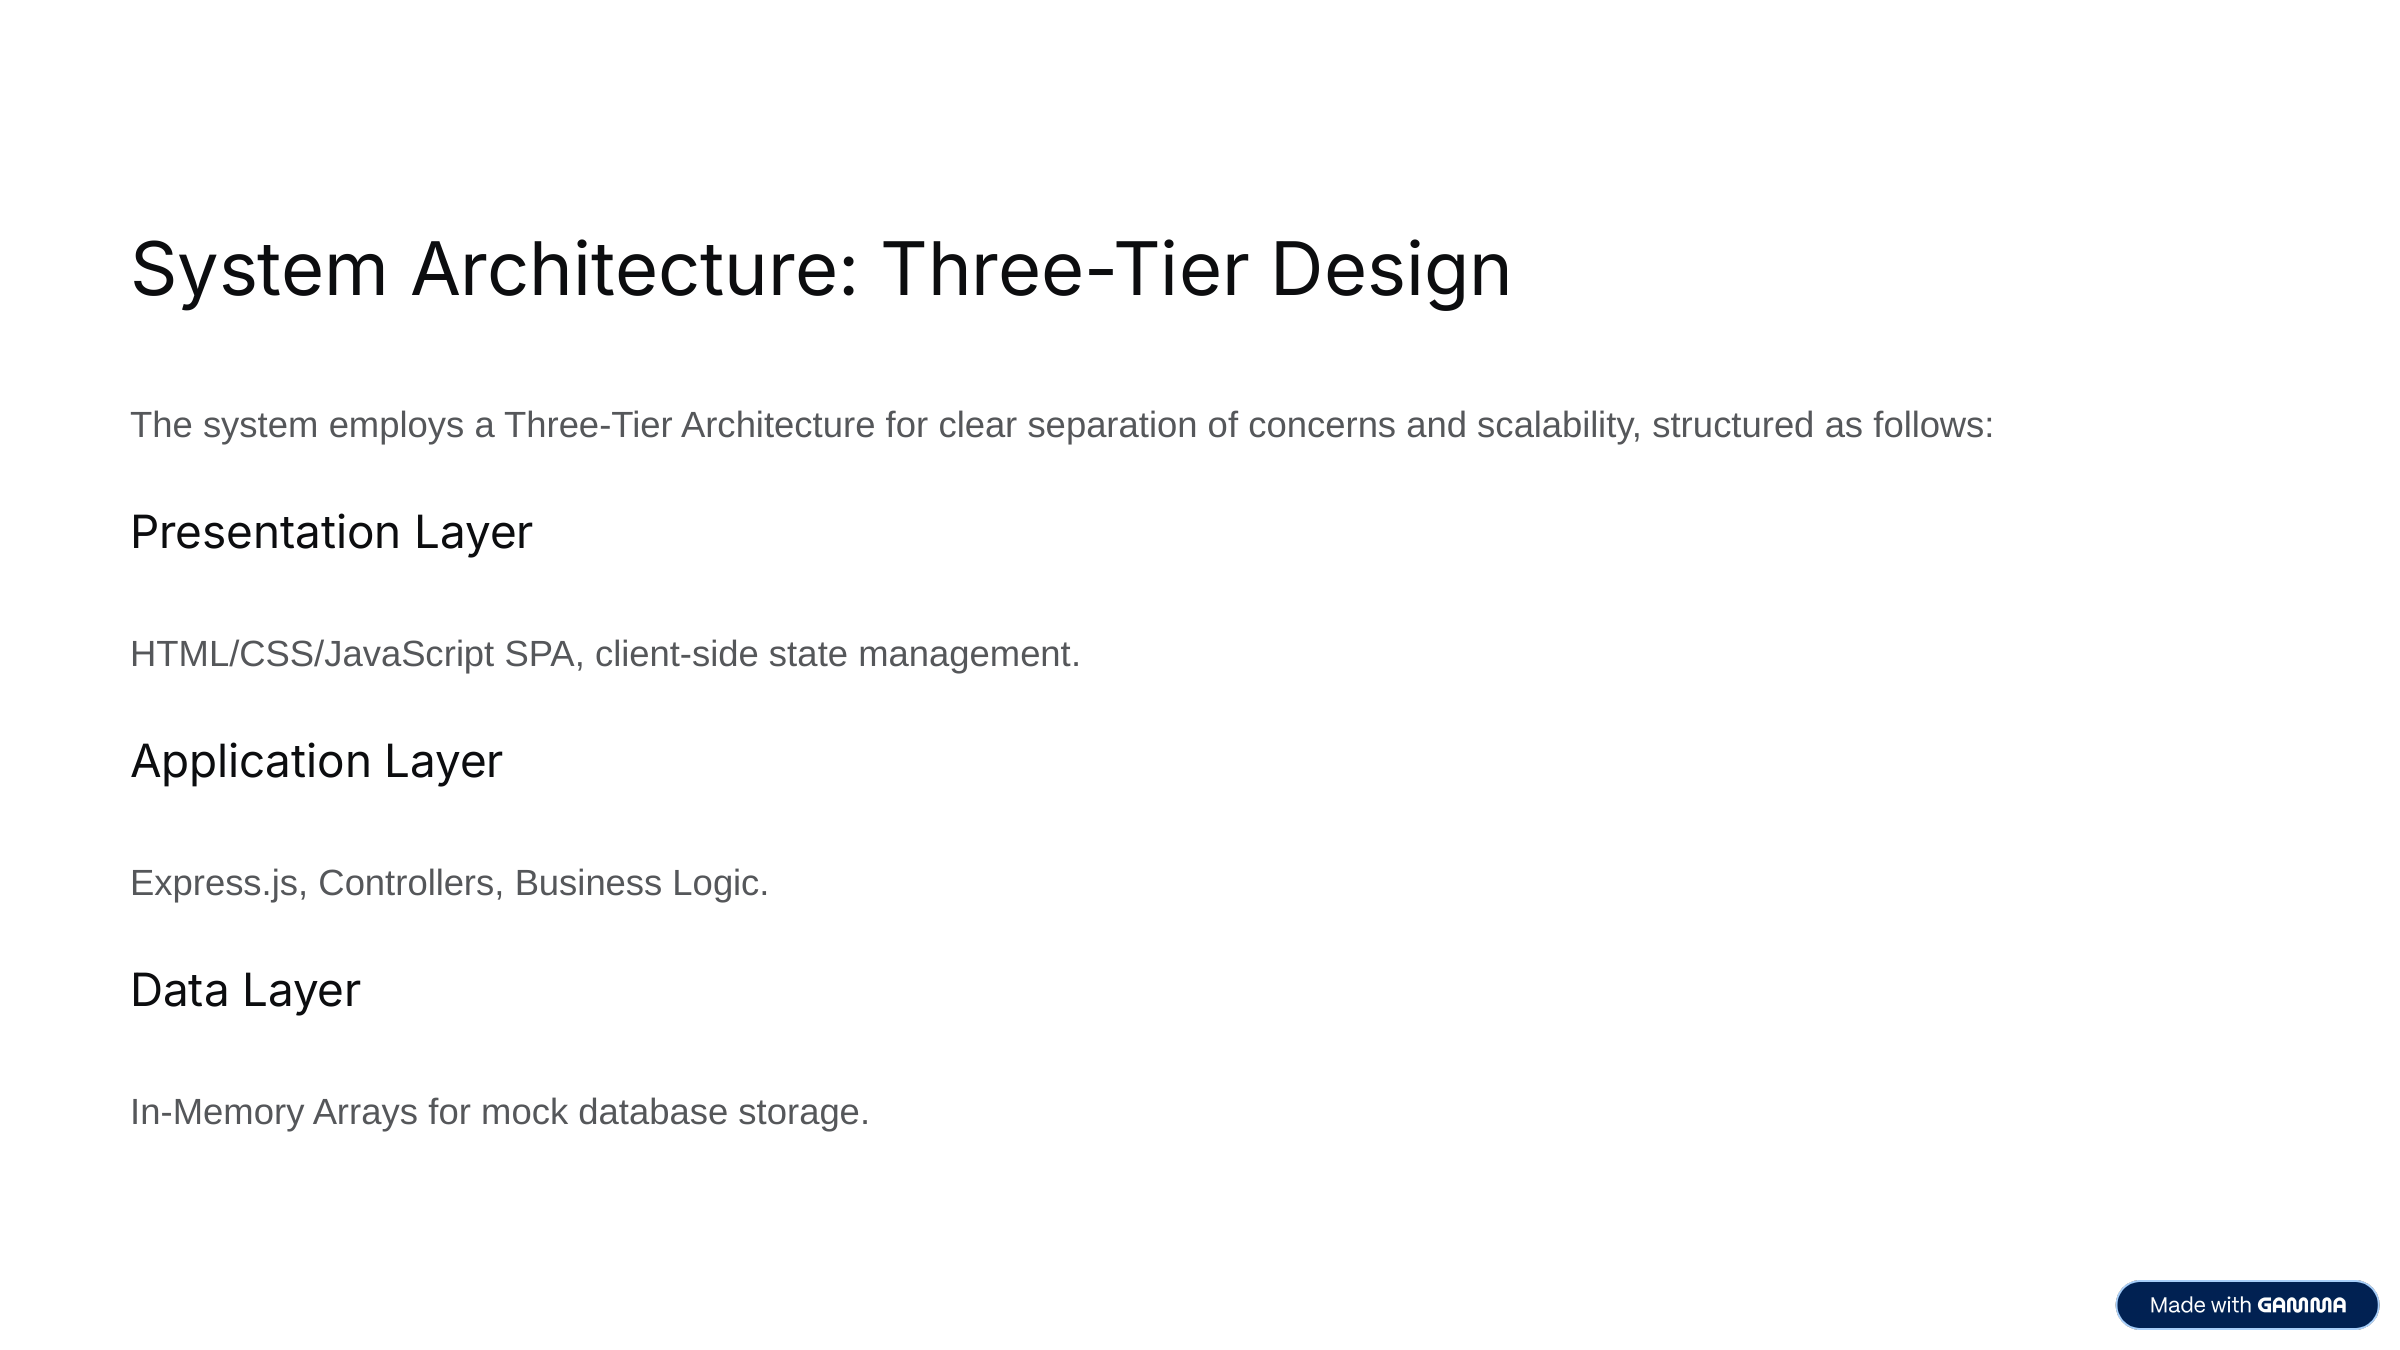

System Architecture: Three-Tier Design
The system employs a Three-Tier Architecture for clear separation of concerns and scalability, structured as follows:
Presentation Layer
HTML/CSS/JavaScript SPA, client-side state management.
Application Layer
Express.js, Controllers, Business Logic.
Data Layer
In-Memory Arrays for mock database storage.